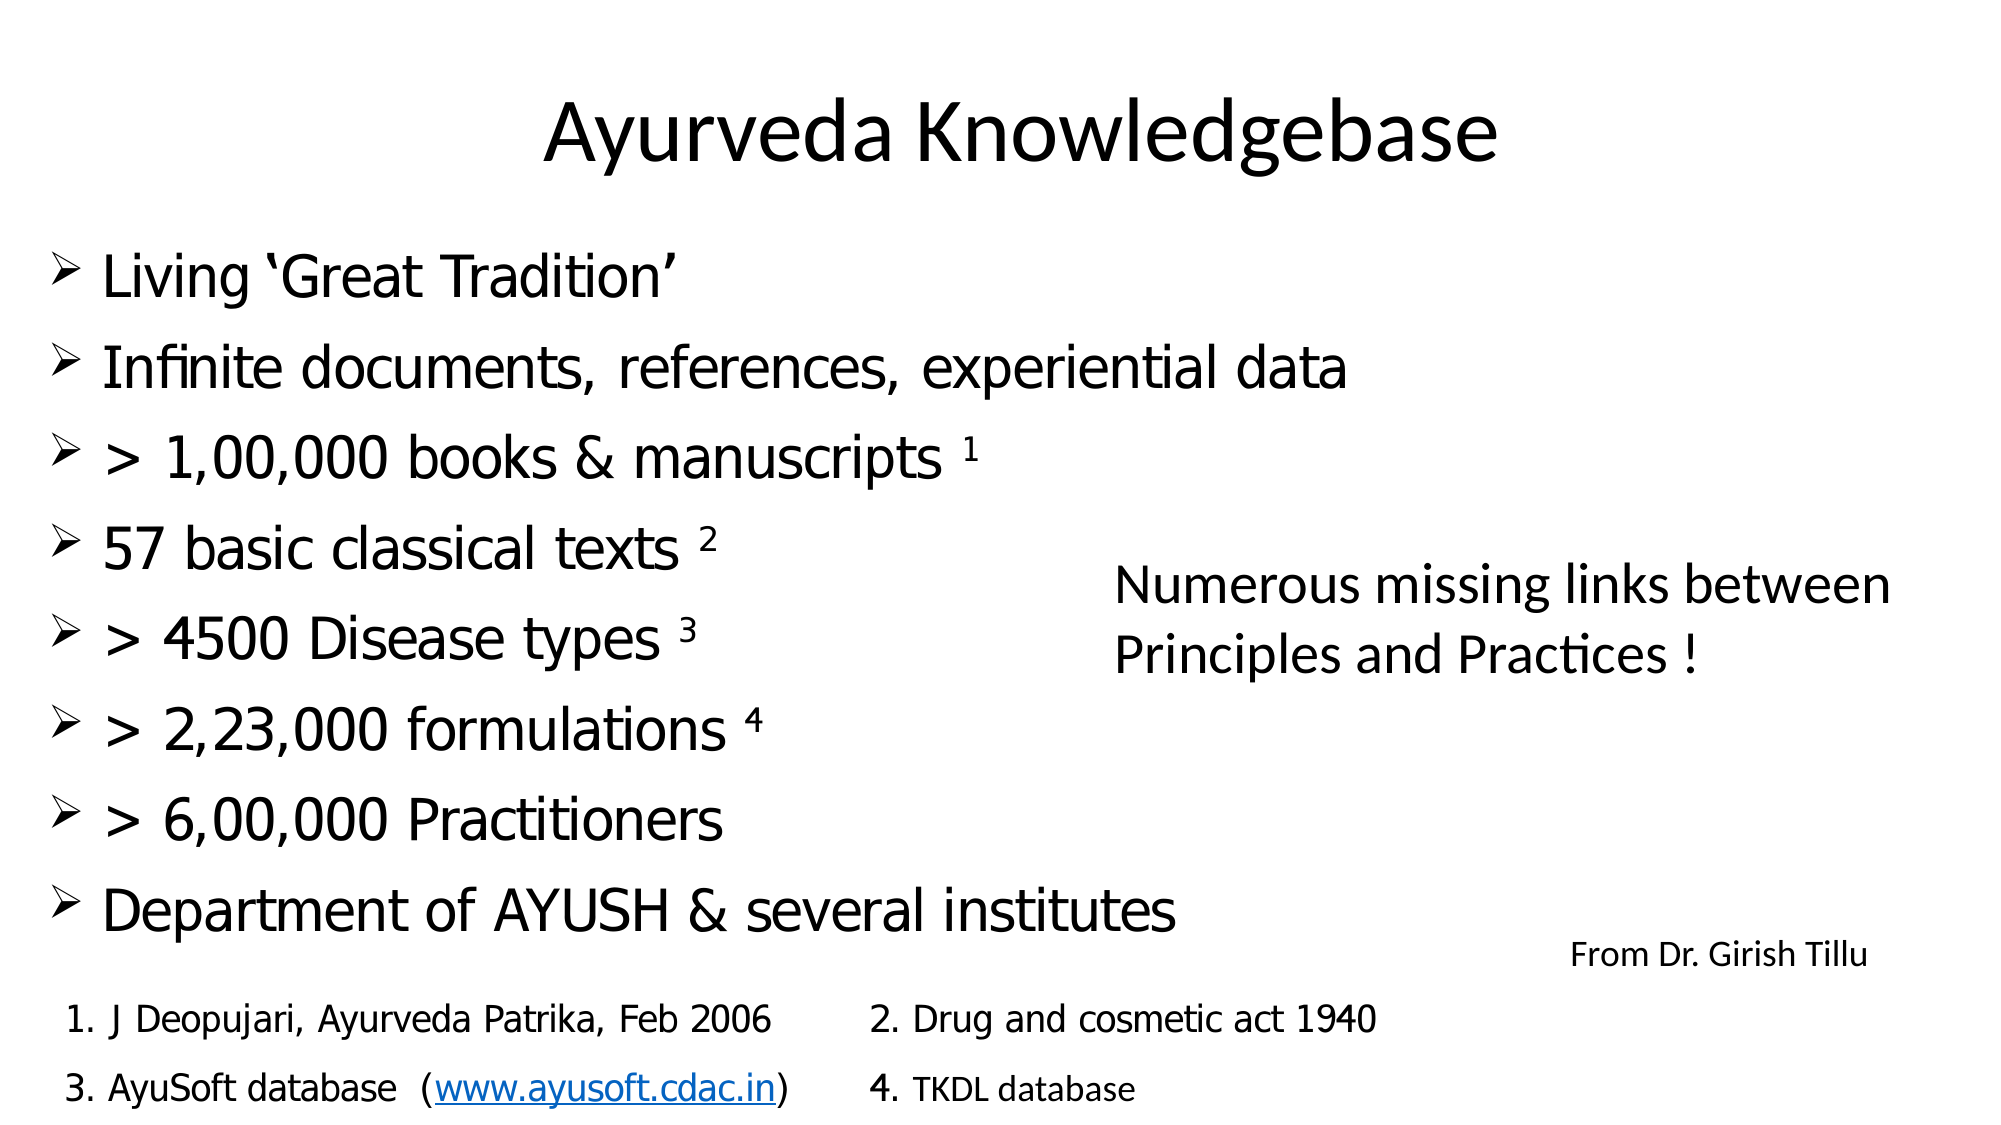

Ayurveda Knowledgebase
Living ‘Great Tradition’
Infinite documents, references, experiential data
> 1,00,000 books & manuscripts 1
57 basic classical texts 2
> 4500 Disease types 3
> 2,23,000 formulations 4
> 6,00,000 Practitioners
Department of AYUSH & several institutes
Numerous missing links between Principles and Practices !
From Dr. Girish Tillu
1. J Deopujari, Ayurveda Patrika, Feb 2006	2. Drug and cosmetic act 1940
3. AyuSoft database  (www.ayusoft.cdac.in)	4. TKDL database